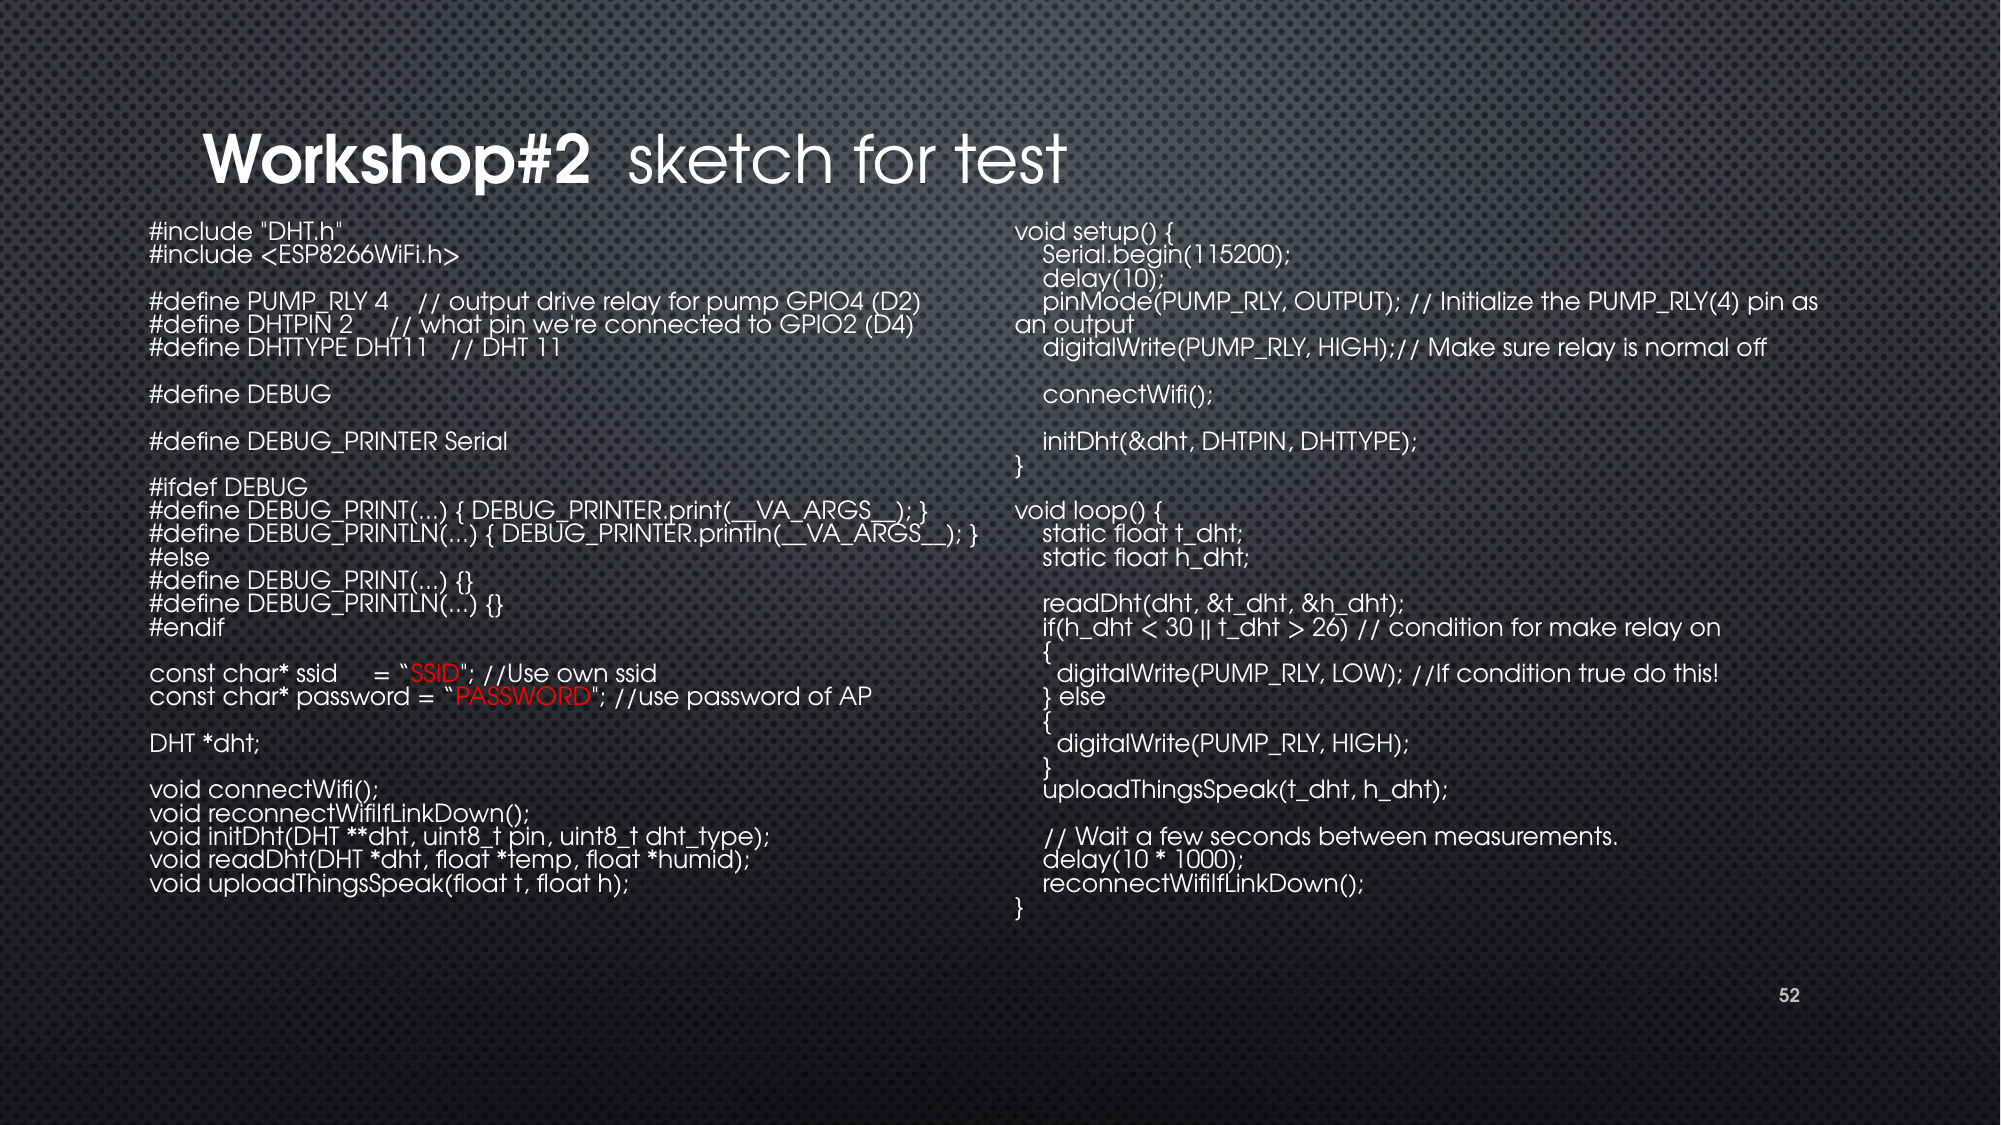

# Workshop#2  sketch for test
| #include "DHT.h" #include <ESP8266WiFi.h> #define PUMP\_RLY 4 // output drive relay for pump GPIO4 (D2) #define DHTPIN 2 // what pin we're connected to GPIO2 (D4) #define DHTTYPE DHT11 // DHT 11 #define DEBUG #define DEBUG\_PRINTER Serial #ifdef DEBUG #define DEBUG\_PRINT(...) { DEBUG\_PRINTER.print(\_\_VA\_ARGS\_\_); } #define DEBUG\_PRINTLN(...) { DEBUG\_PRINTER.println(\_\_VA\_ARGS\_\_); } #else #define DEBUG\_PRINT(...) {} #define DEBUG\_PRINTLN(...) {} #endif const char\* ssid = “SSID"; //Use own ssid const char\* password = “PASSWORD"; //use password of AP DHT \*dht; void connectWifi(); void reconnectWifiIfLinkDown(); void initDht(DHT \*\*dht, uint8\_t pin, uint8\_t dht\_type); void readDht(DHT \*dht, float \*temp, float \*humid); void uploadThingsSpeak(float t, float h); | void setup() { Serial.begin(115200); delay(10); pinMode(PUMP\_RLY, OUTPUT); // Initialize the PUMP\_RLY(4) pin as an output digitalWrite(PUMP\_RLY, HIGH);// Make sure relay is normal off connectWifi(); initDht(&dht, DHTPIN, DHTTYPE); } void loop() { static float t\_dht; static float h\_dht; readDht(dht, &t\_dht, &h\_dht); if(h\_dht < 30 || t\_dht > 26) // condition for make relay on { digitalWrite(PUMP\_RLY, LOW); //If condition true do this! } else { digitalWrite(PUMP\_RLY, HIGH); } uploadThingsSpeak(t\_dht, h\_dht); // Wait a few seconds between measurements. delay(10 \* 1000); reconnectWifiIfLinkDown(); } |
| --- | --- |
52